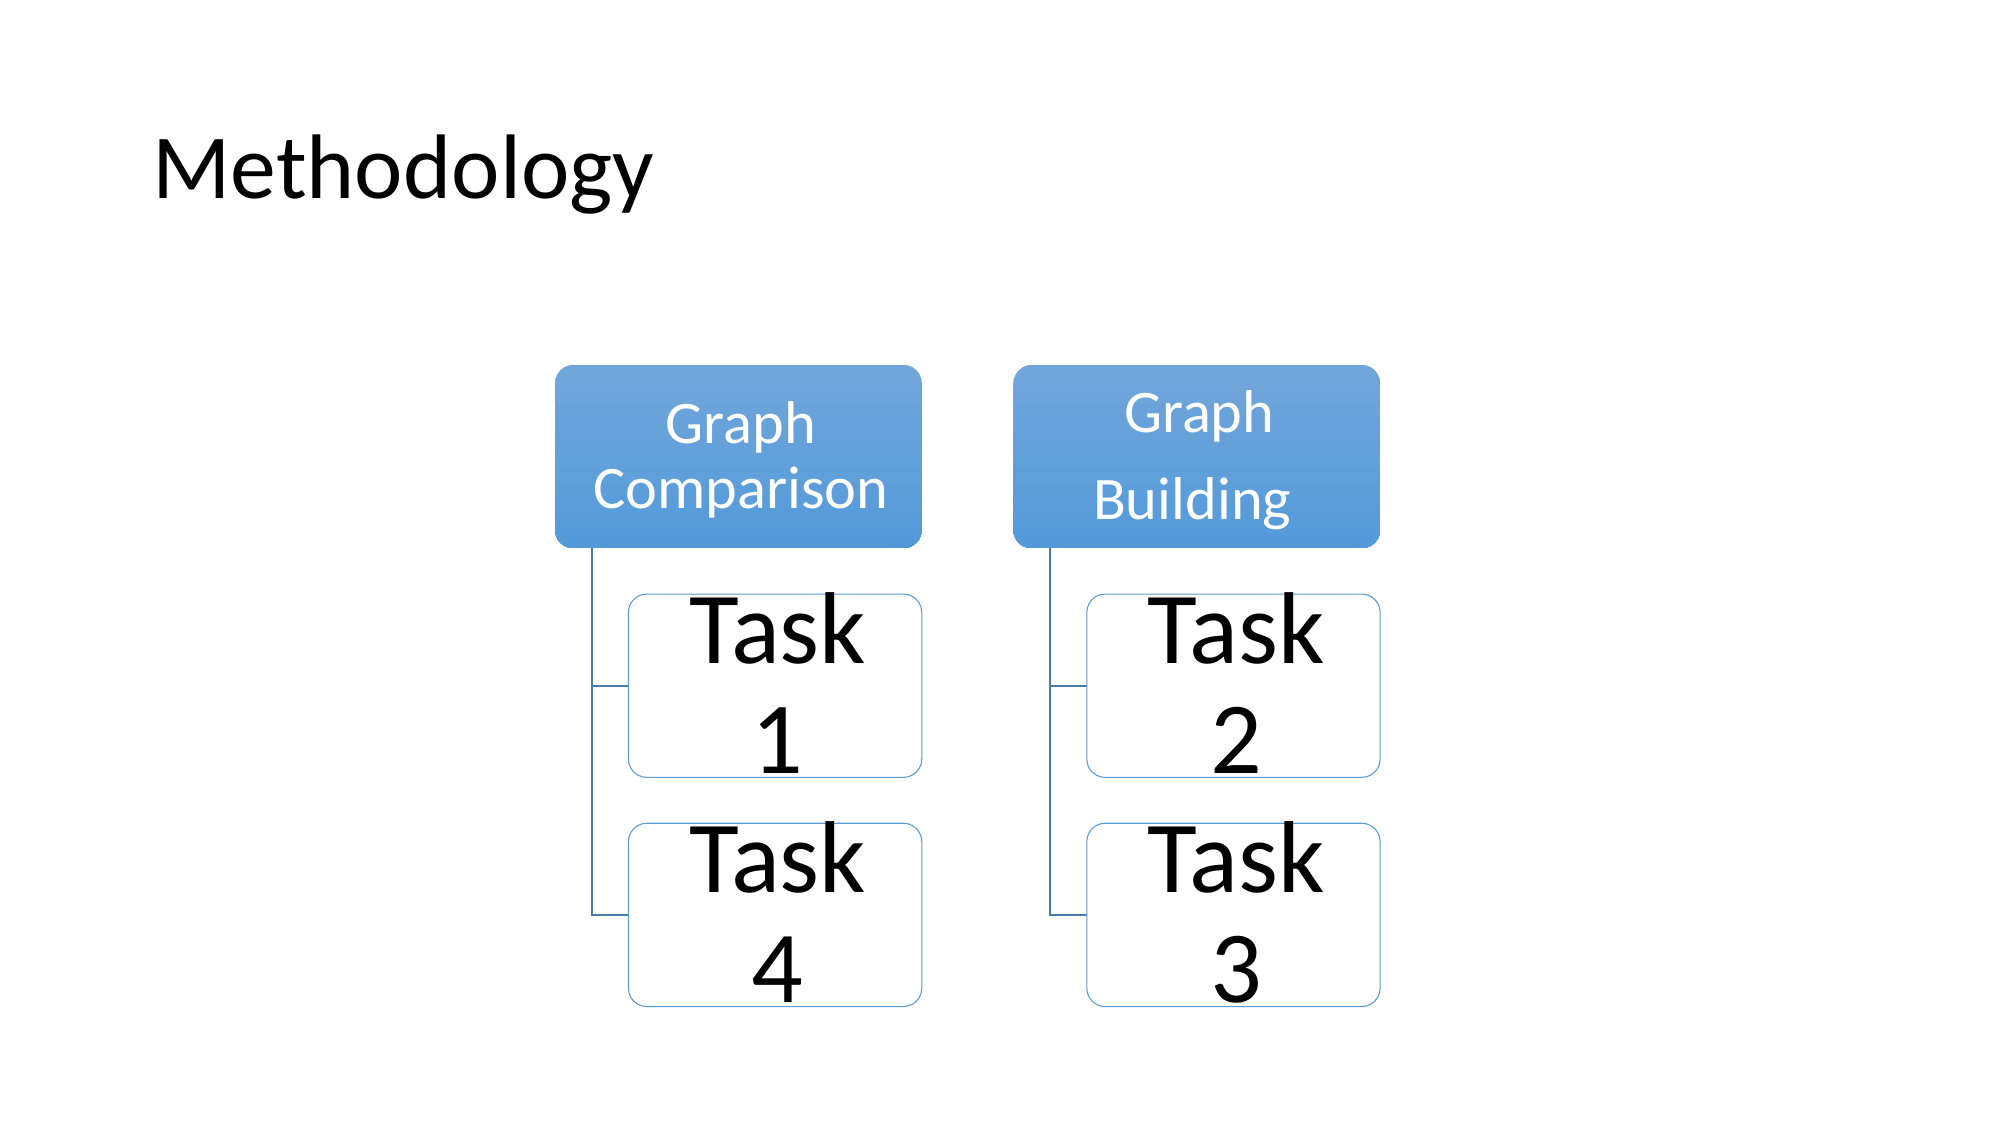

# Methodology
Graph Comparison
Task 1
Task 4
Graph
Building
Task 2
Task 3